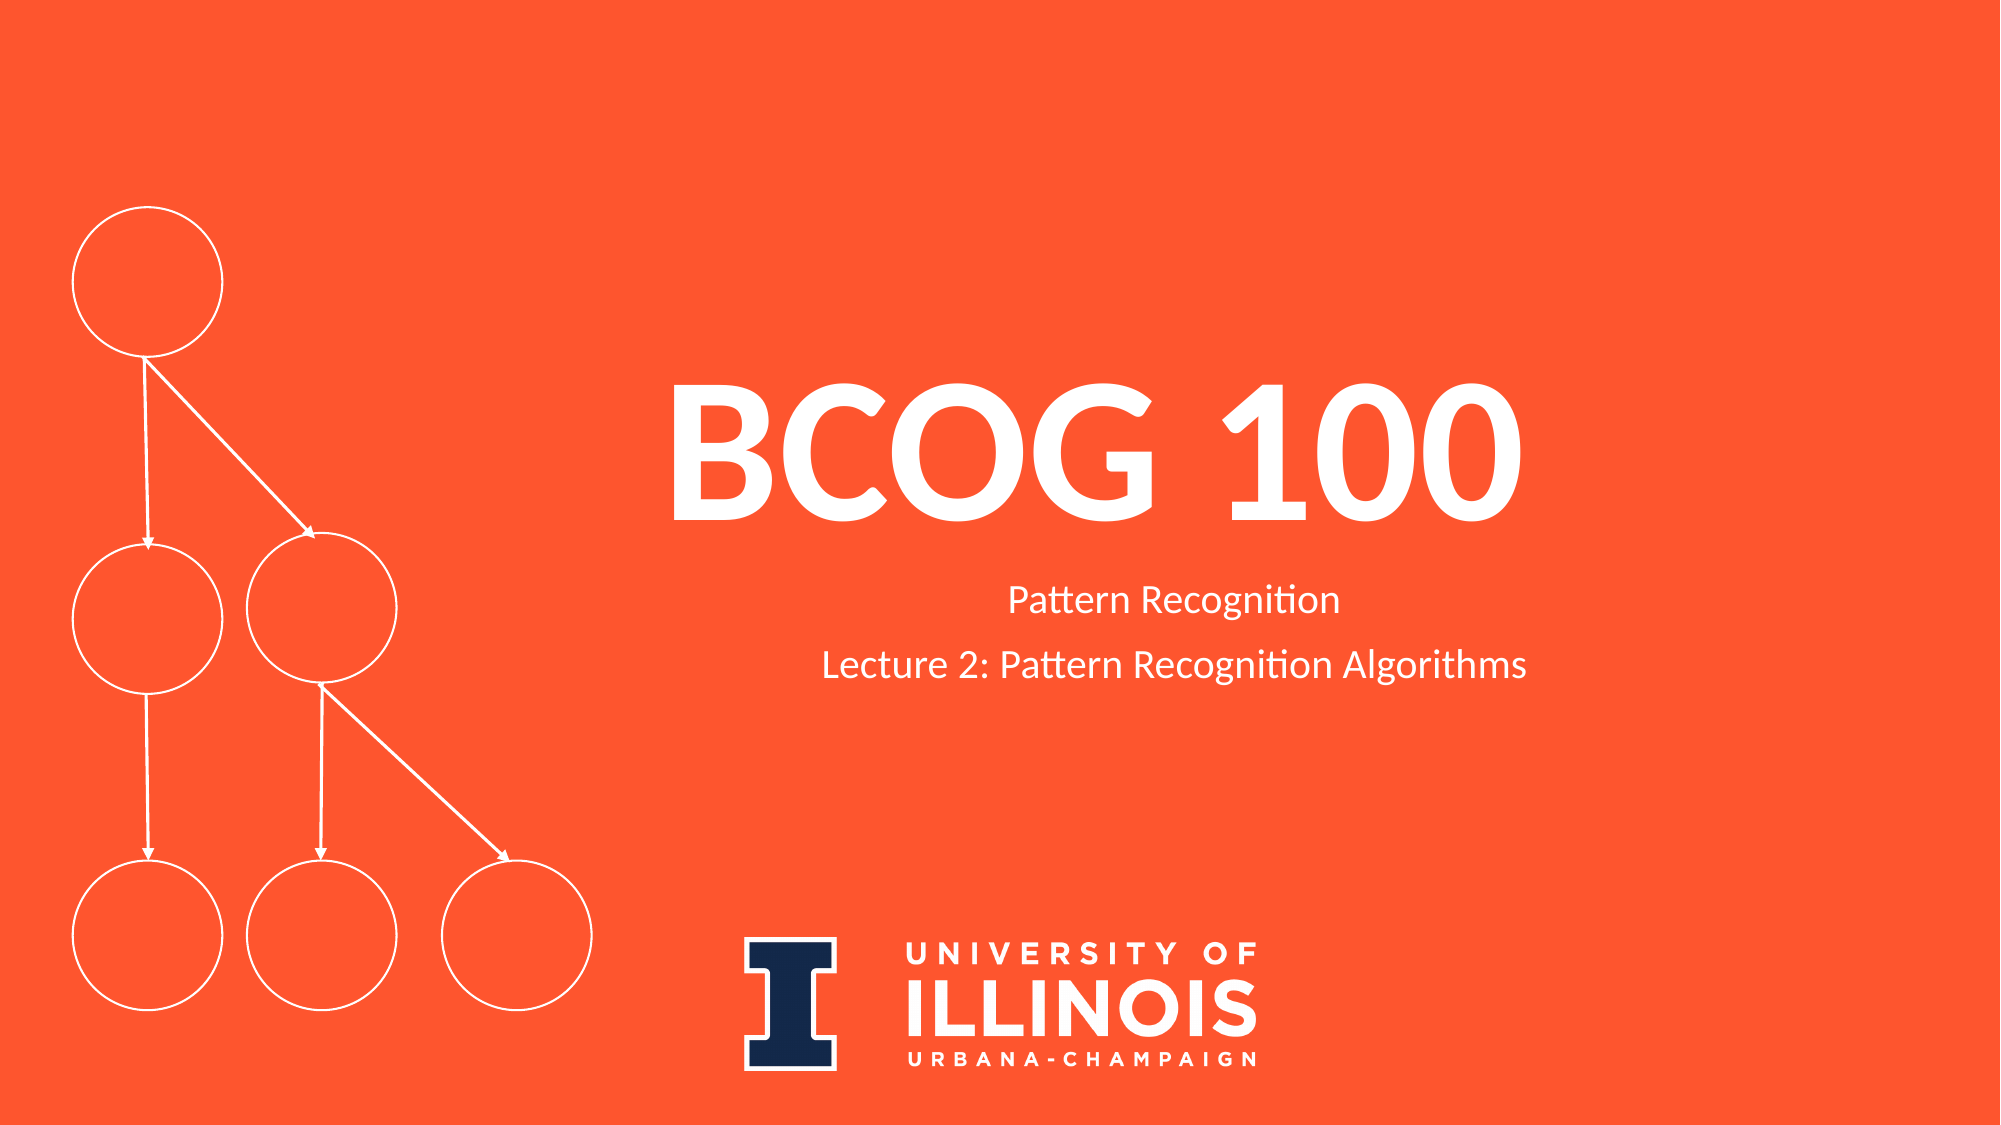

# BCOG 100

Pattern Recognition
Lecture 2: Pattern Recognition Algorithms